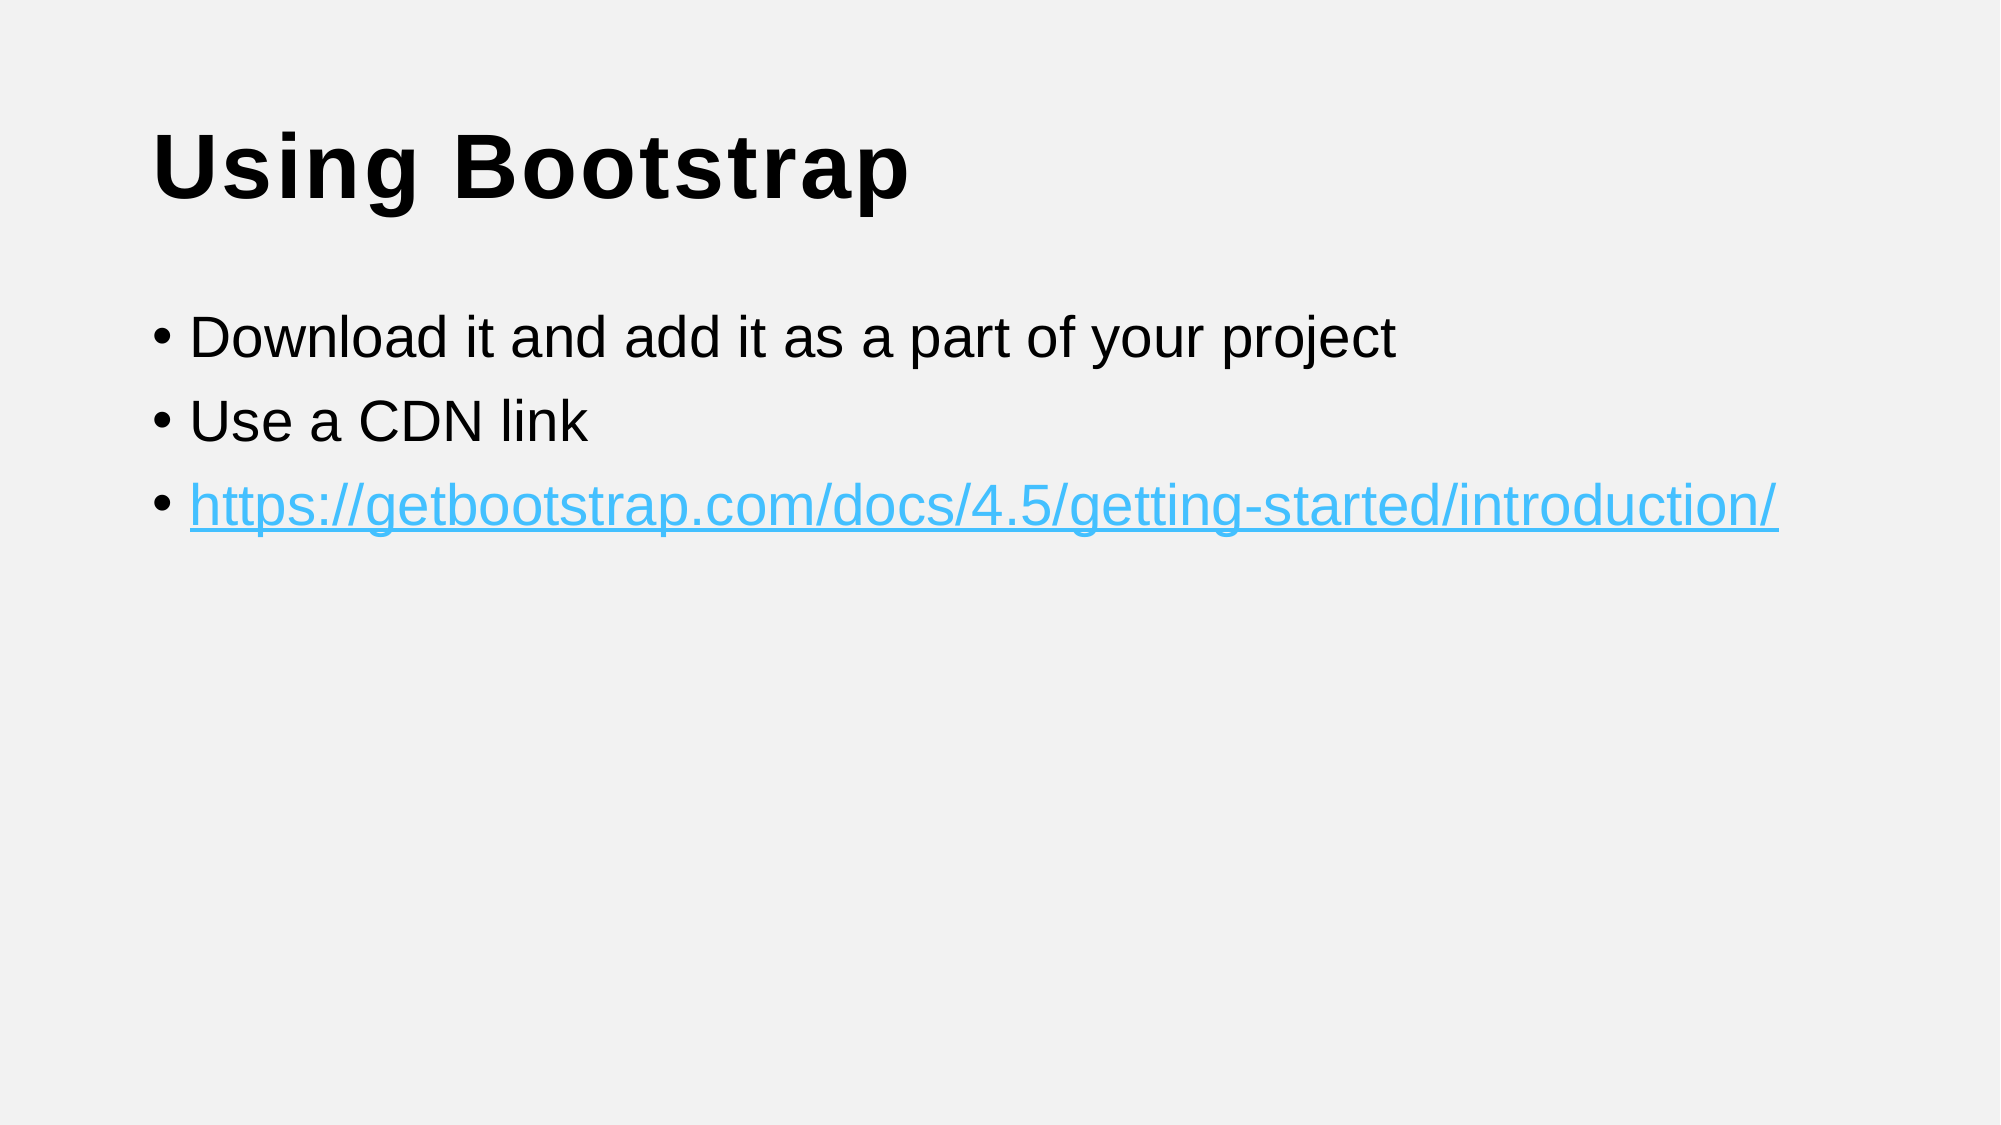

# Using Bootstrap
Download it and add it as a part of your project
Use a CDN link
https://getbootstrap.com/docs/4.5/getting-started/introduction/